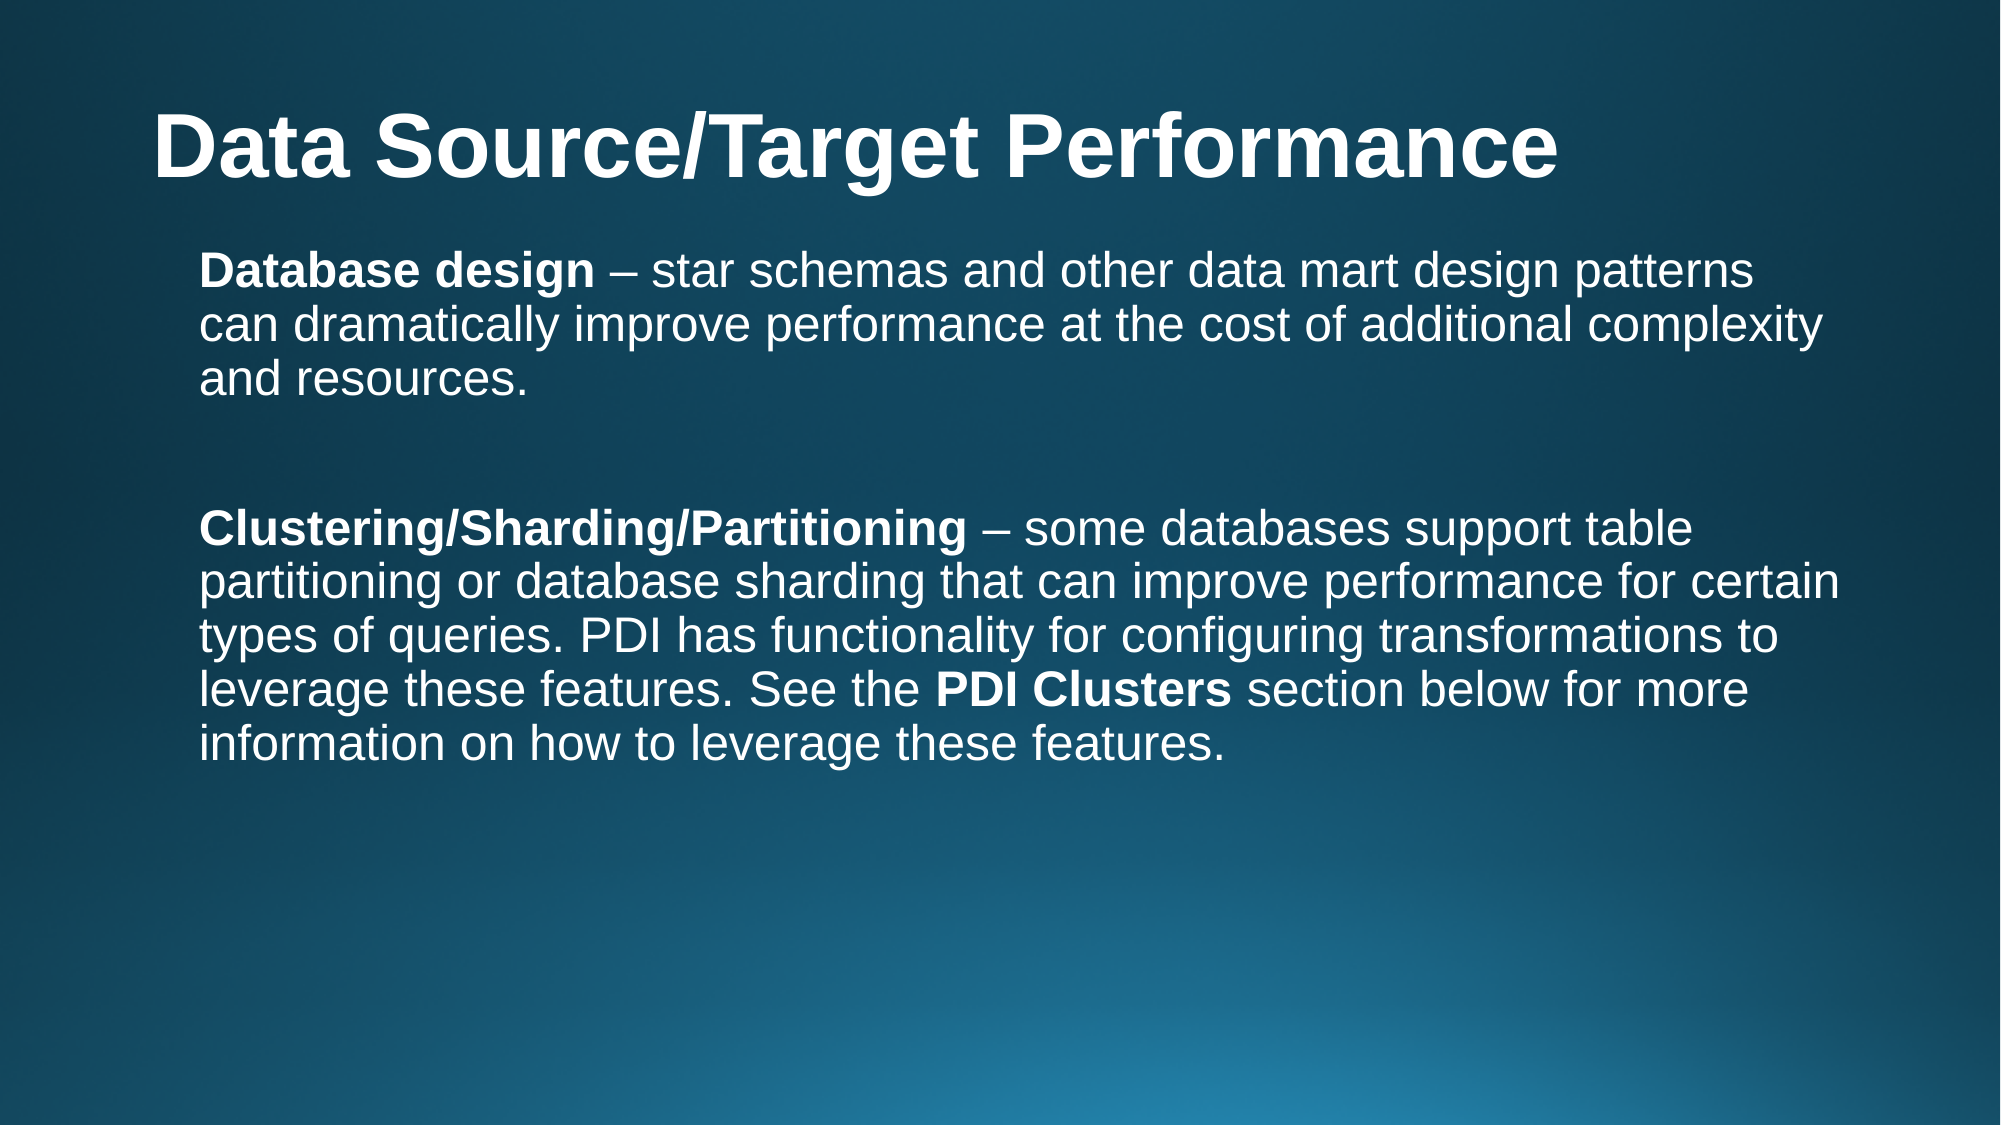

# Data Source/Target Performance
Database design – star schemas and other data mart design patterns can dramatically improve performance at the cost of additional complexity and resources.

Clustering/Sharding/Partitioning – some databases support table partitioning or database sharding that can improve performance for certain types of queries. PDI has functionality for configuring transformations to leverage these features. See the PDI Clusters section below for more information on how to leverage these features.